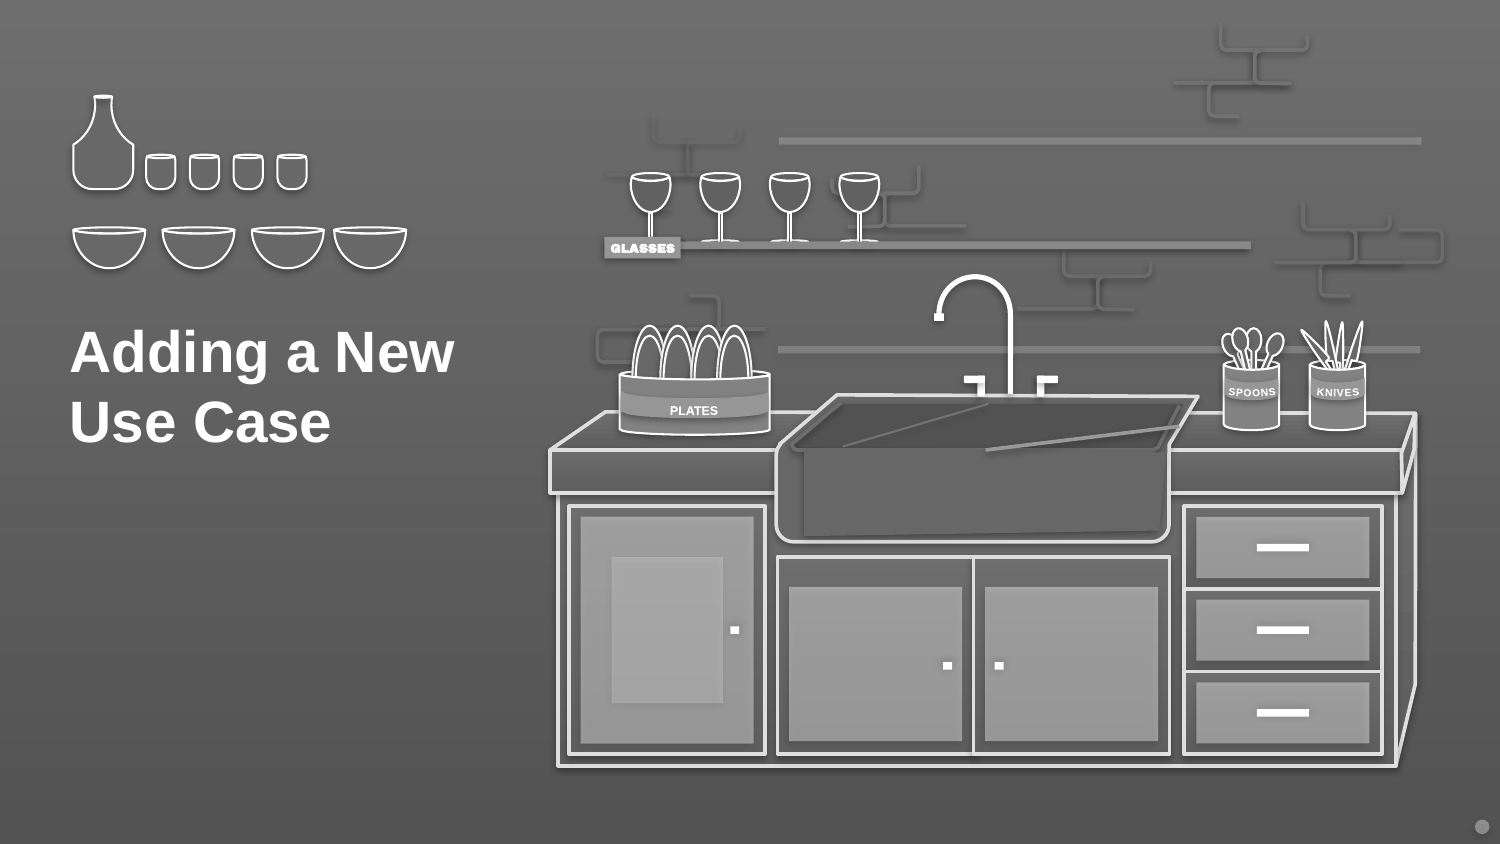

GLASSES

Adding a New
Use Case

SPOONS

KNIVES

PLATES